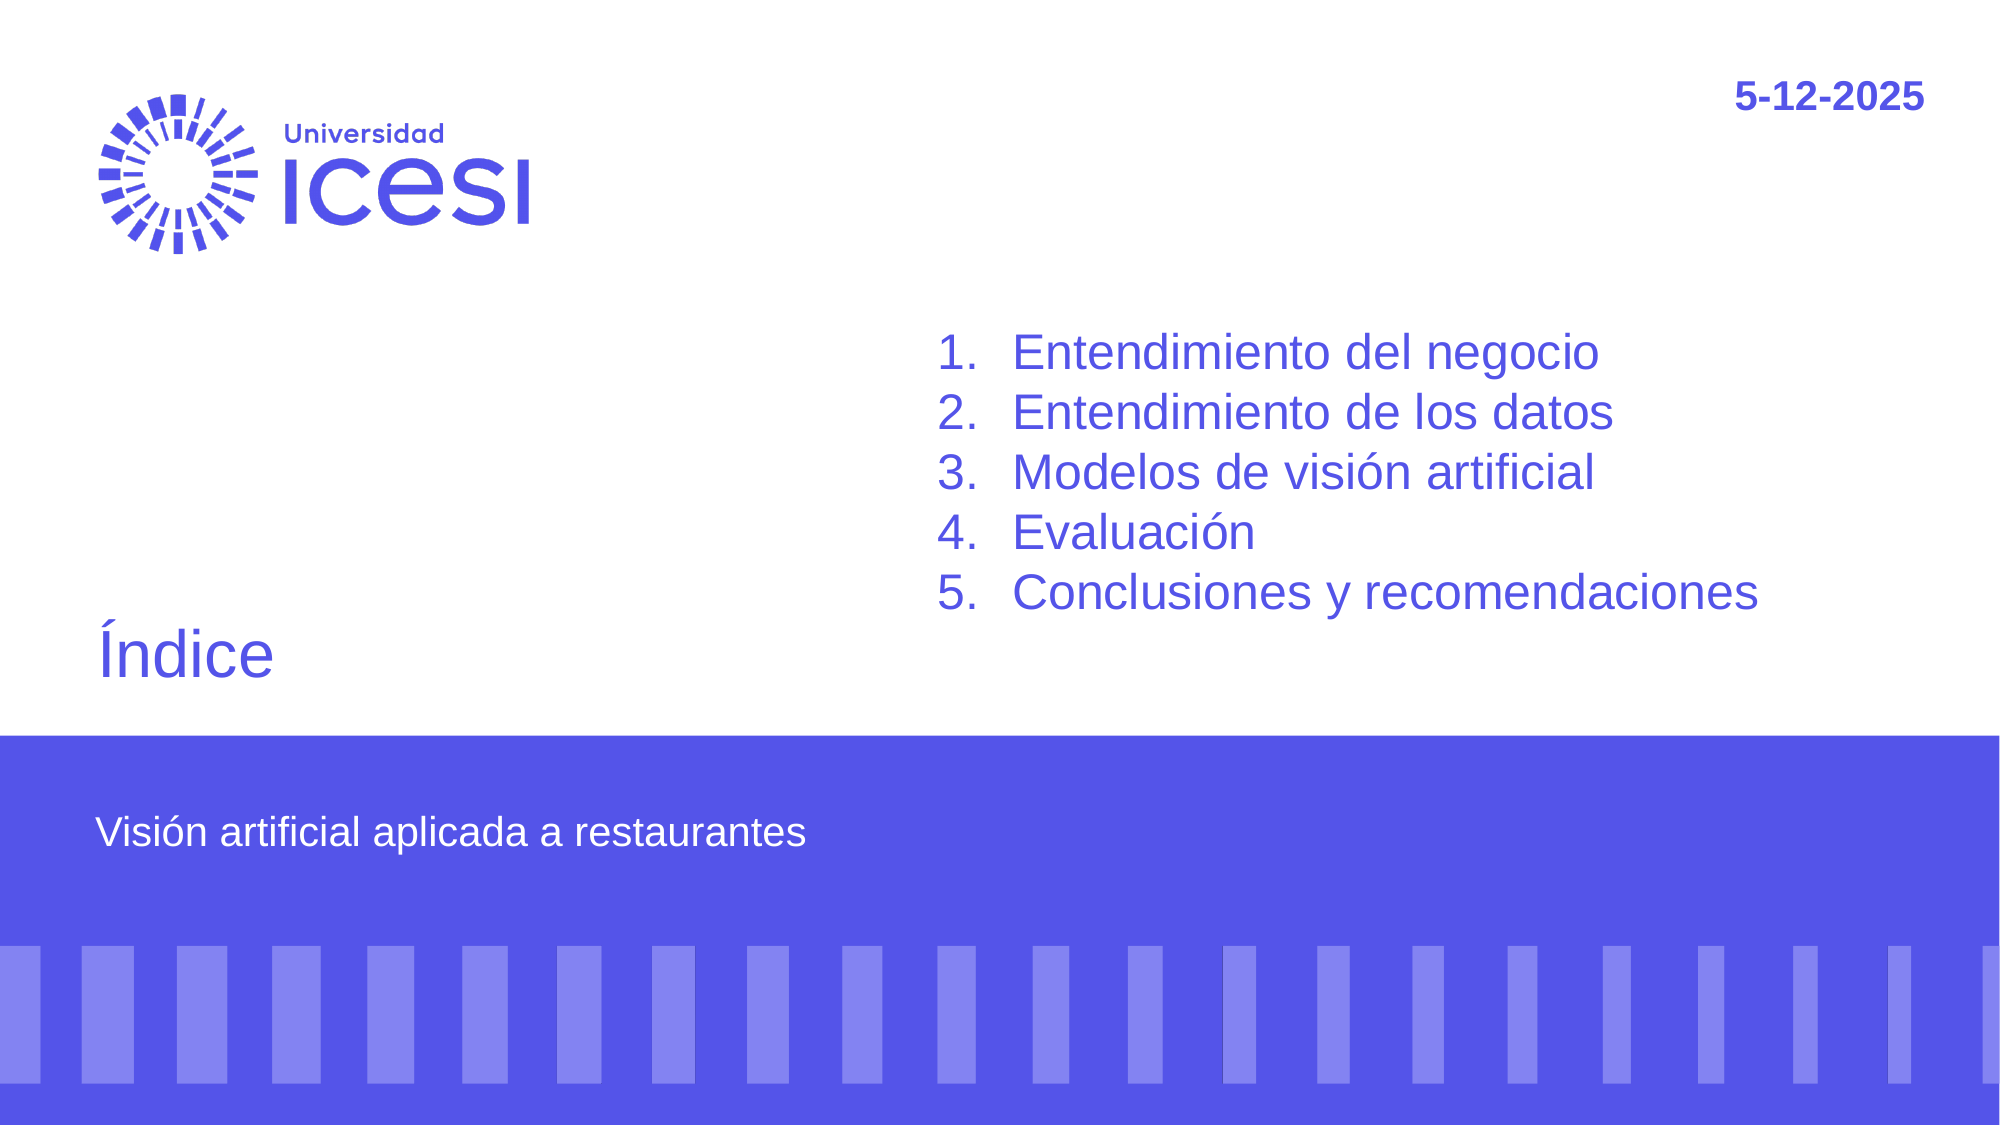

5-12-2025
Entendimiento del negocio
Entendimiento de los datos
Modelos de visión artificial
Evaluación
Conclusiones y recomendaciones
# Índice
Visión artificial aplicada a restaurantes